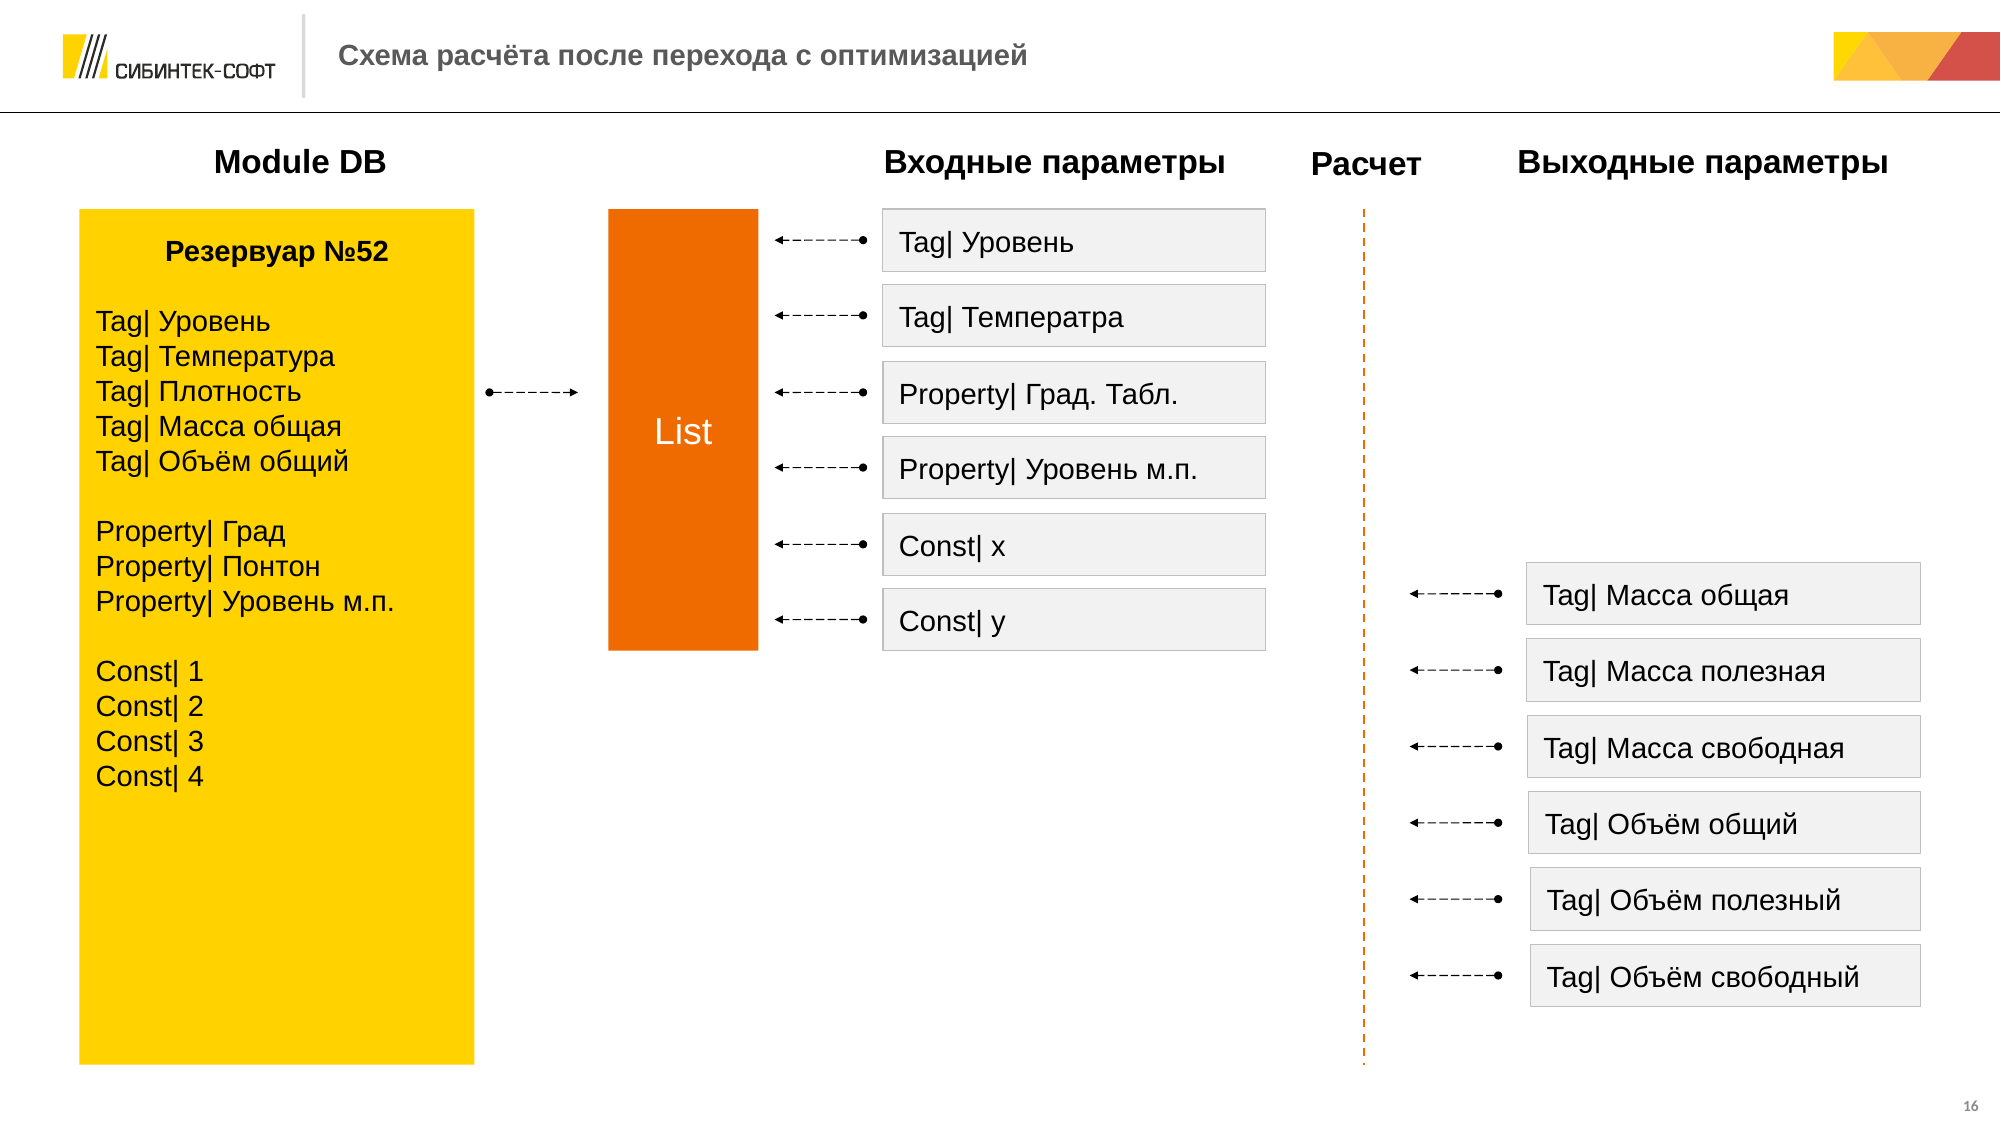

# Схема расчёта после перехода с оптимизацией
Входные параметры
Выходные параметры
Расчет
Module DB
List
Резервуар №52

Tag| Уровень
Tag| Температура
Tag| Плотность
Tag| Масса общая
Tag| Объём общий

Property| Град
Property| Понтон
Property| Уровень м.п.

Const| 1
Const| 2
Const| 3
Const| 4

Tag| Уровень

Tag| Температра

Property| Град. Табл.

Property| Уровень м.п.

Const| x

Tag| Масса общая
Const| y

Tag| Масса полезная

Tag| Масса свободная

Tag| Объём общий

Tag| Объём полезный

Tag| Объём свободный

16